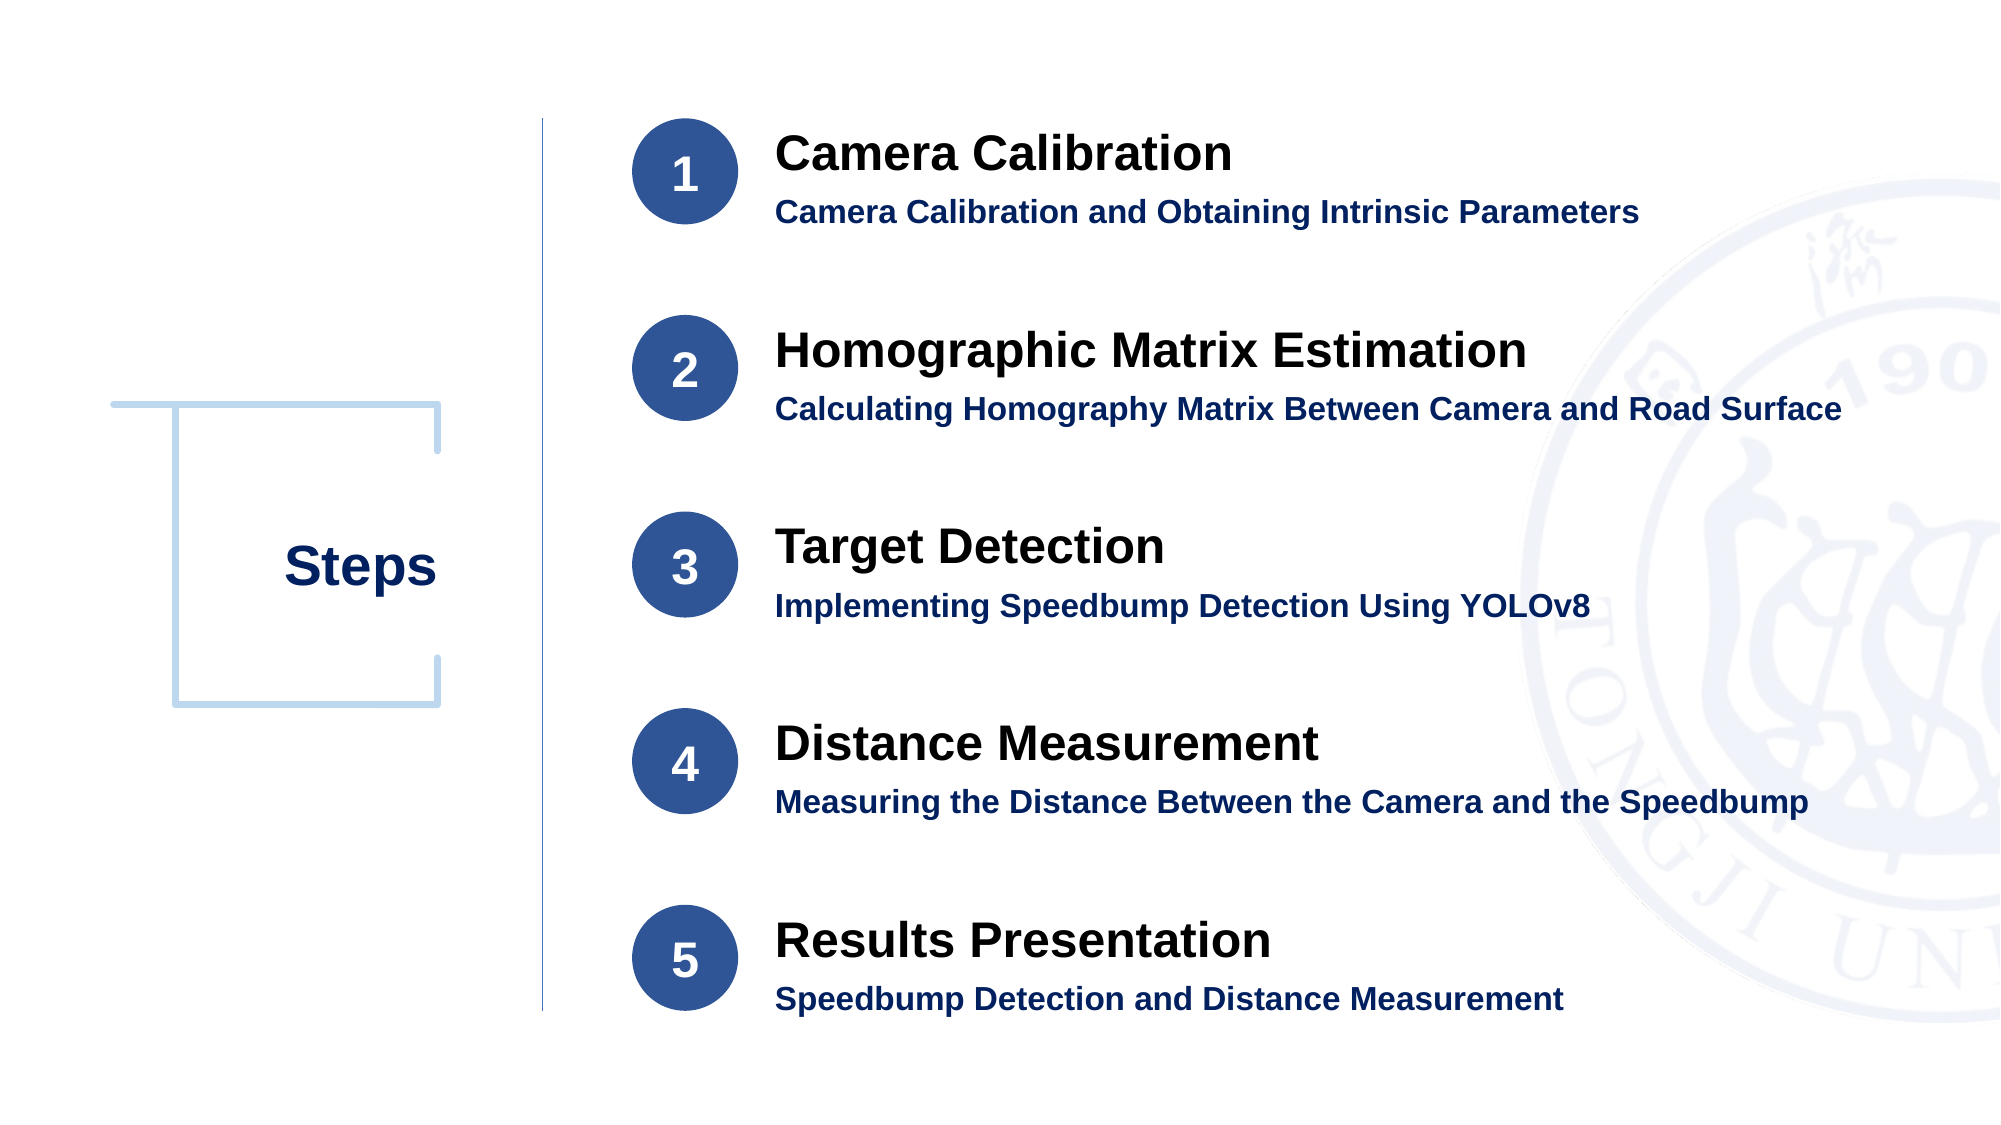

Camera Calibration
Camera Calibration and Obtaining Intrinsic Parameters
1
Homographic Matrix Estimation
Calculating Homography Matrix Between Camera and Road Surface
2
Target Detection
Implementing Speedbump Detection Using YOLOv8
3
Steps
Distance Measurement
Measuring the Distance Between the Camera and the Speedbump
4
Results Presentation
Speedbump Detection and Distance Measurement
5